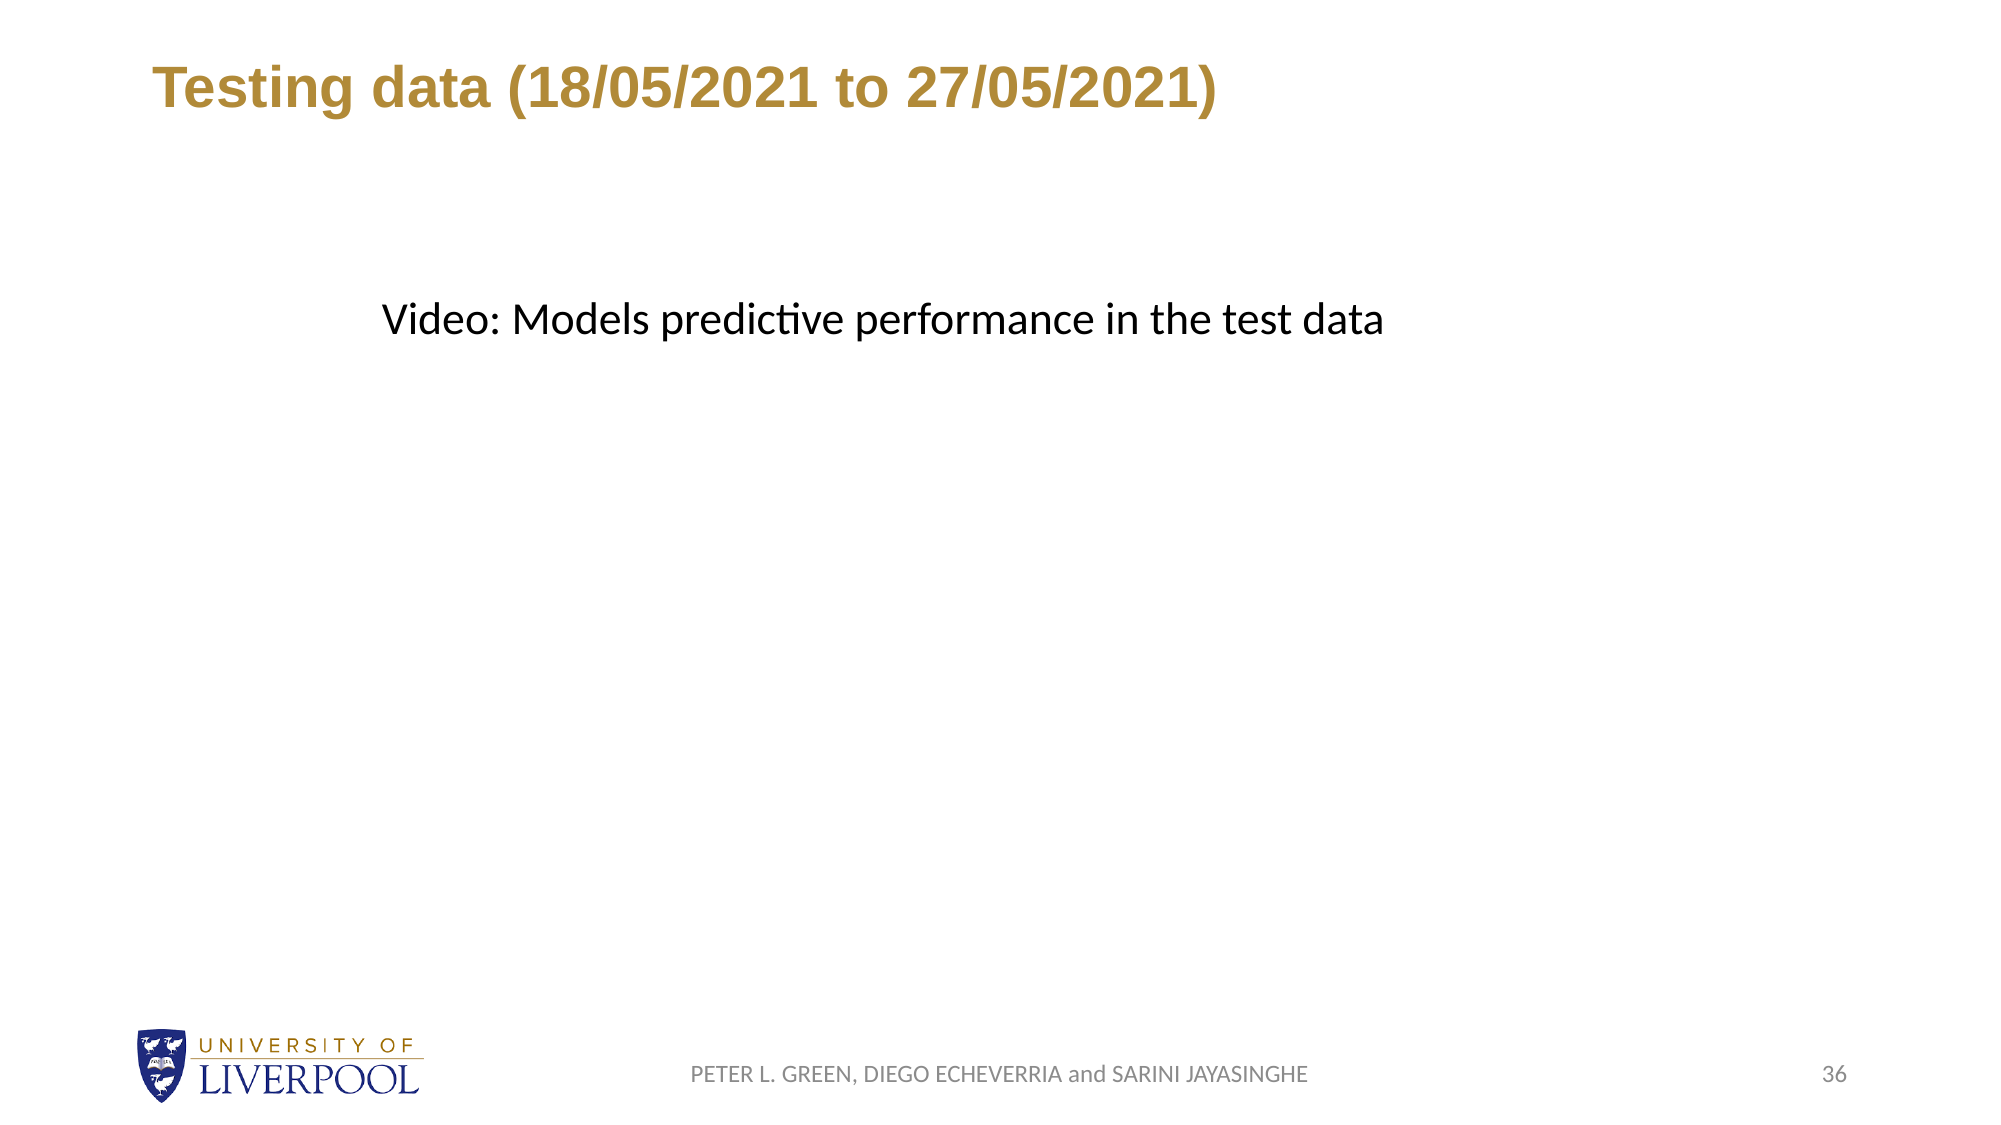

# Testing data (18/05/2021 to 27/05/2021)

Video: Models predictive performance in the test data
PETER L. GREEN, DIEGO ECHEVERRIA and SARINI JAYASINGHE
36